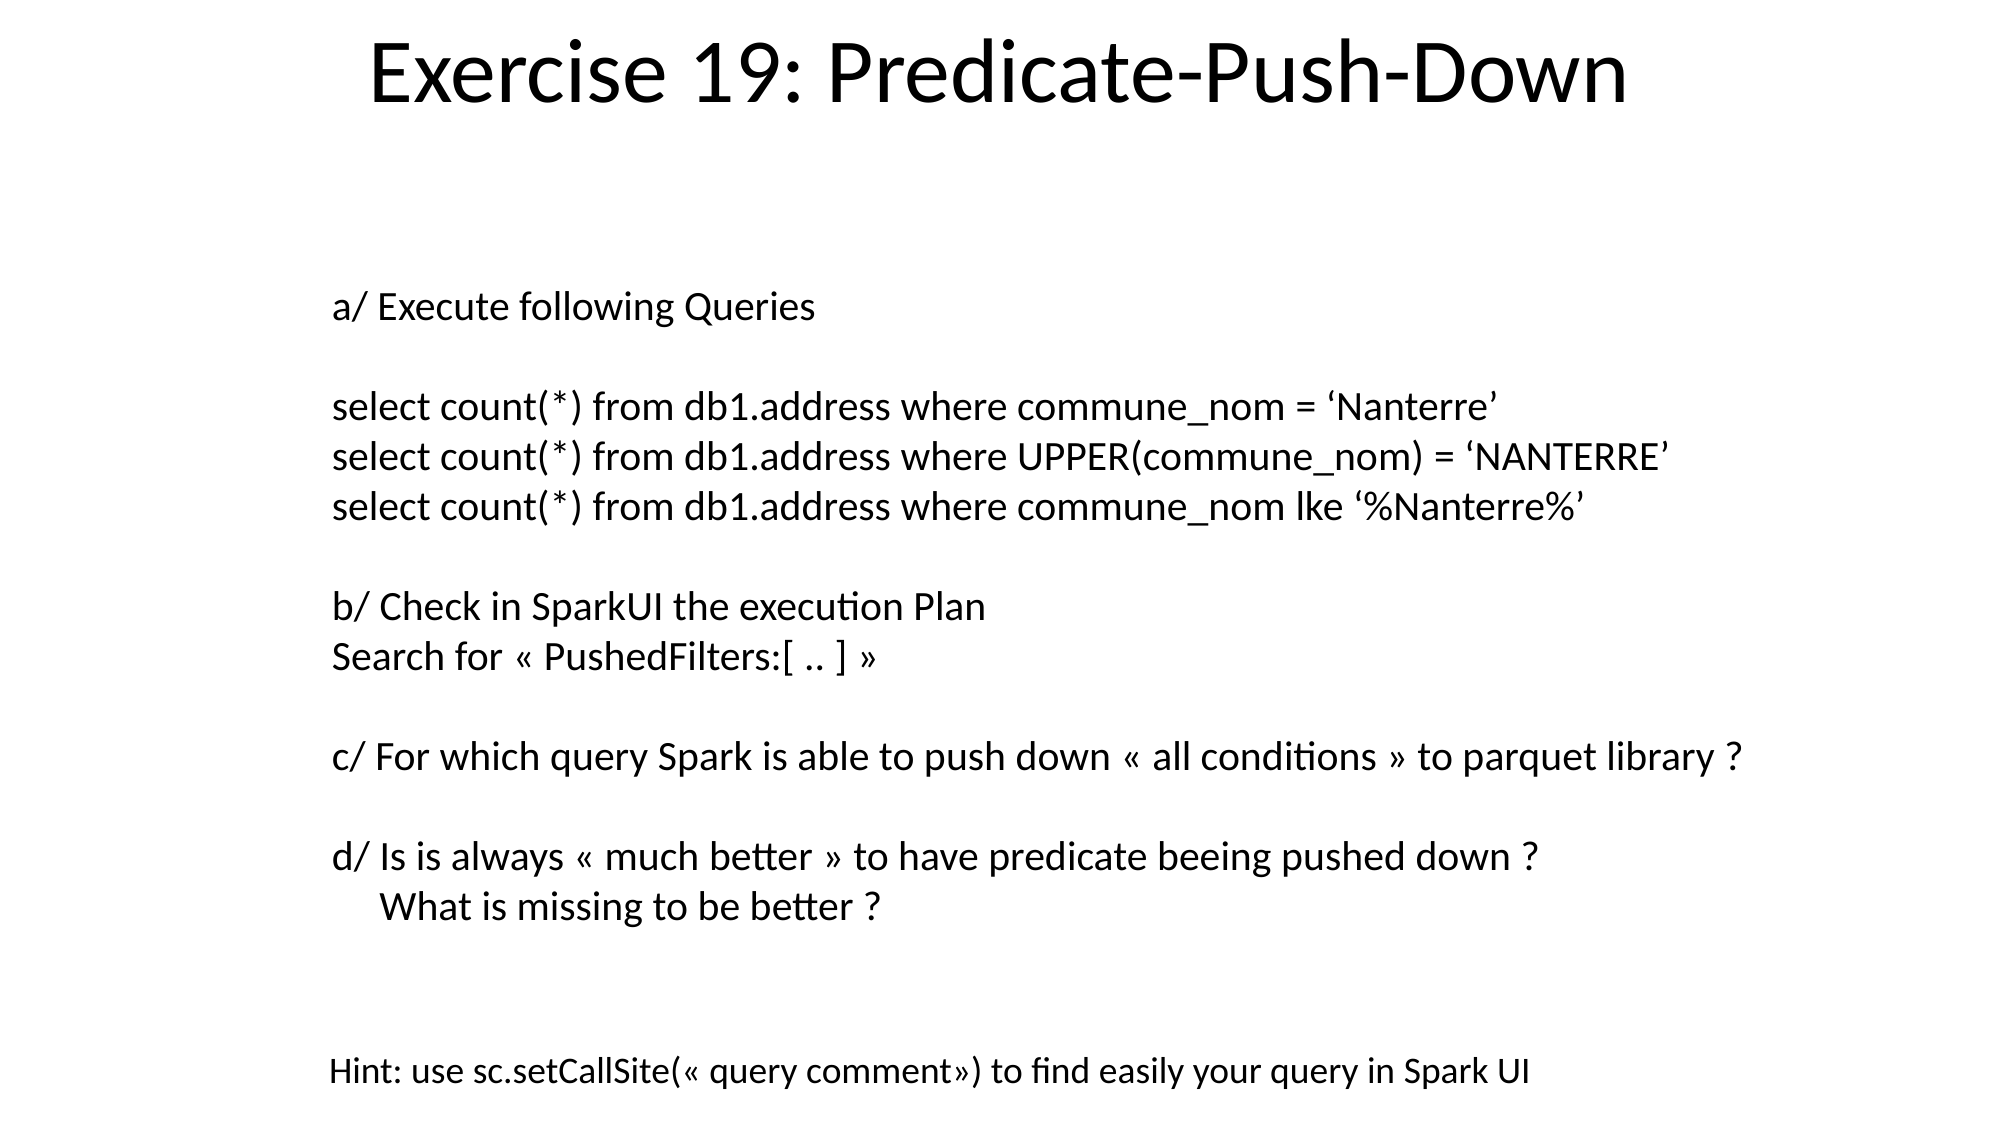

# Exercise 19: Predicate-Push-Down
a/ Execute following Queries

select count(*) from db1.address where commune_nom = ‘Nanterre’
select count(*) from db1.address where UPPER(commune_nom) = ‘NANTERRE’
select count(*) from db1.address where commune_nom lke ‘%Nanterre%’

b/ Check in SparkUI the execution Plan
Search for « PushedFilters:[ .. ] »

c/ For which query Spark is able to push down « all conditions » to parquet library ?

d/ Is is always « much better » to have predicate beeing pushed down ?
     What is missing to be better ?
Hint: use sc.setCallSite(« query comment») to find easily your query in Spark UI